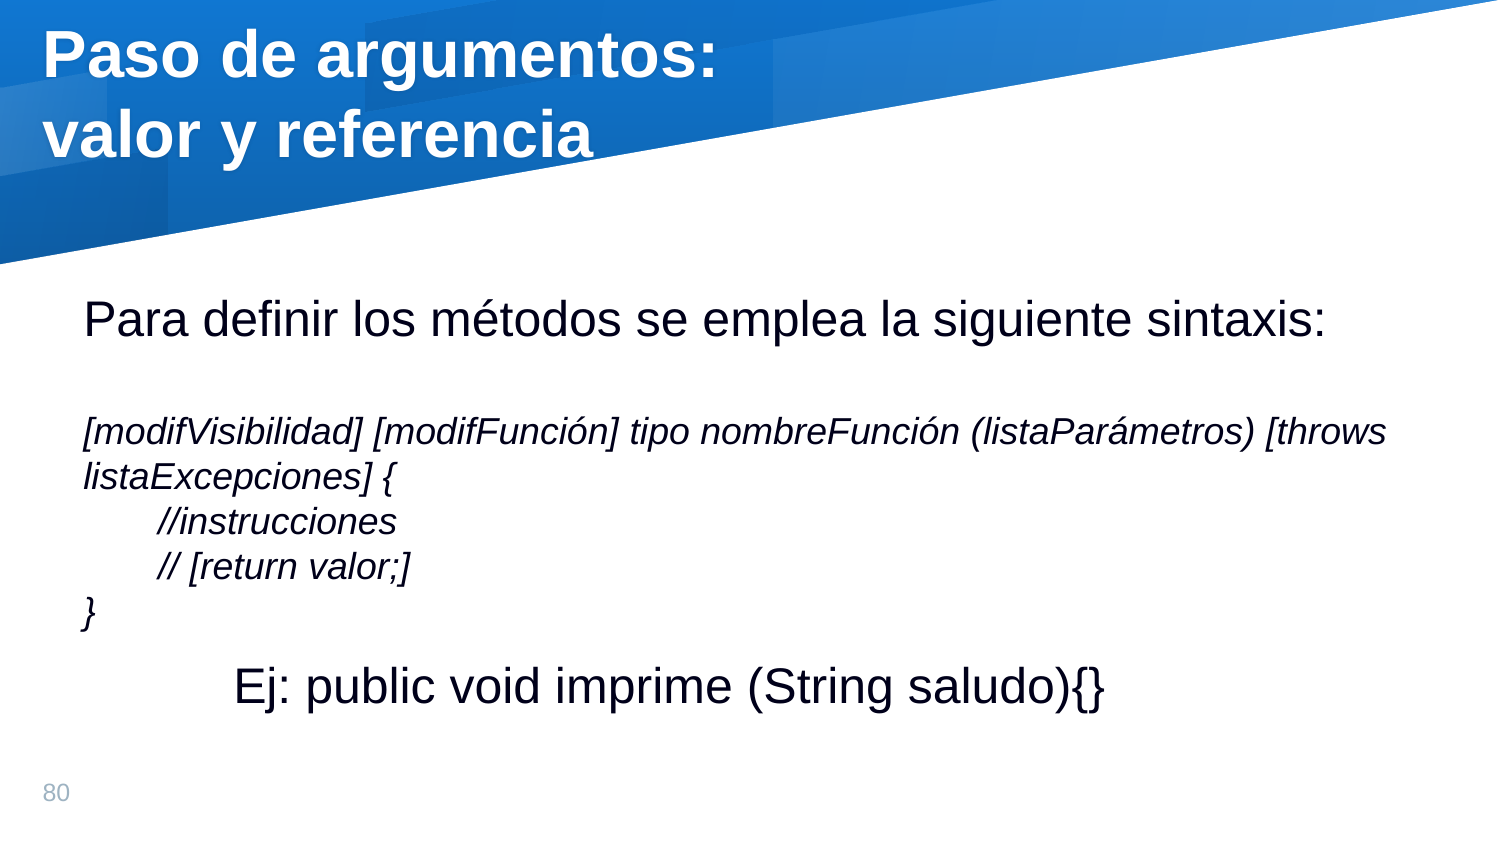

Paso de argumentos:
valor y referencia

Para definir los métodos se emplea la siguiente sintaxis:

[modifVisibilidad] [modifFunción] tipo nombreFunción (listaParámetros) [throws listaExcepciones] {
//instrucciones
// [return valor;]
}
Ej: public void imprime (String saludo){}

80